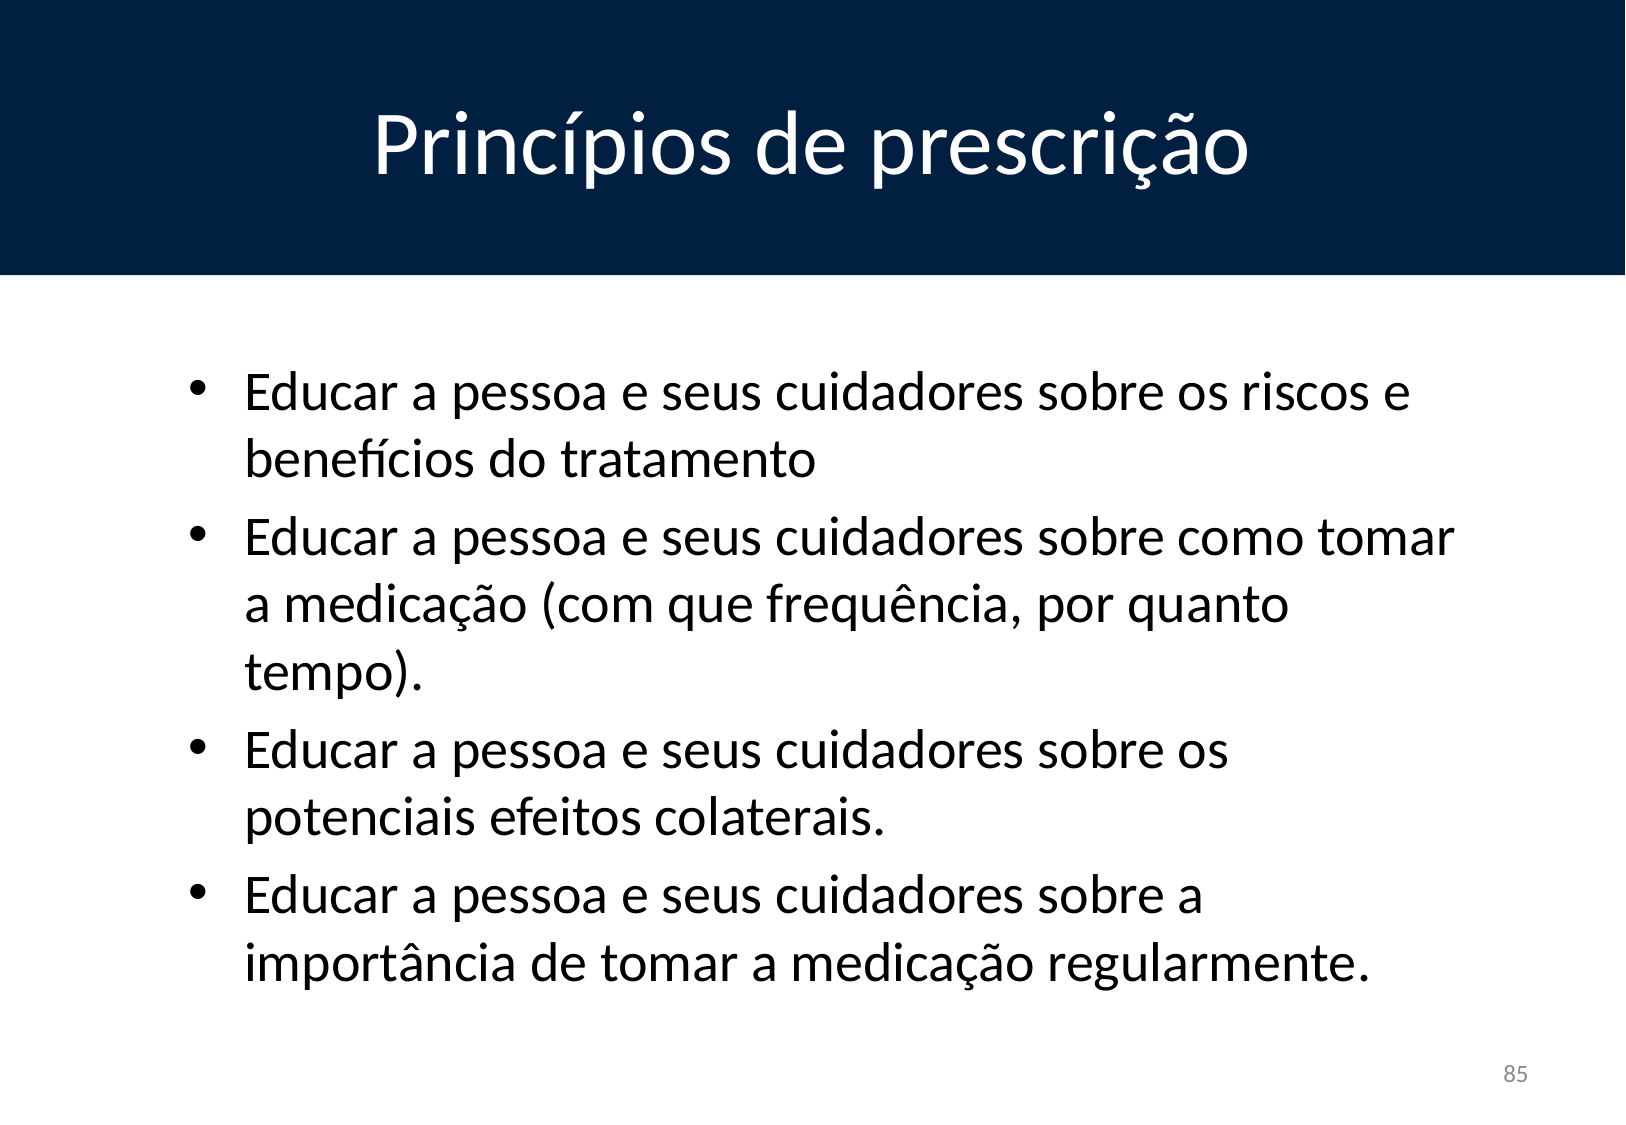

# Princípios de prescrição
Educar a pessoa e seus cuidadores sobre os riscos e benefícios do tratamento
Educar a pessoa e seus cuidadores sobre como tomar a medicação (com que frequência, por quanto tempo).
Educar a pessoa e seus cuidadores sobre os potenciais efeitos colaterais.
Educar a pessoa e seus cuidadores sobre a importância de tomar a medicação regularmente.
85